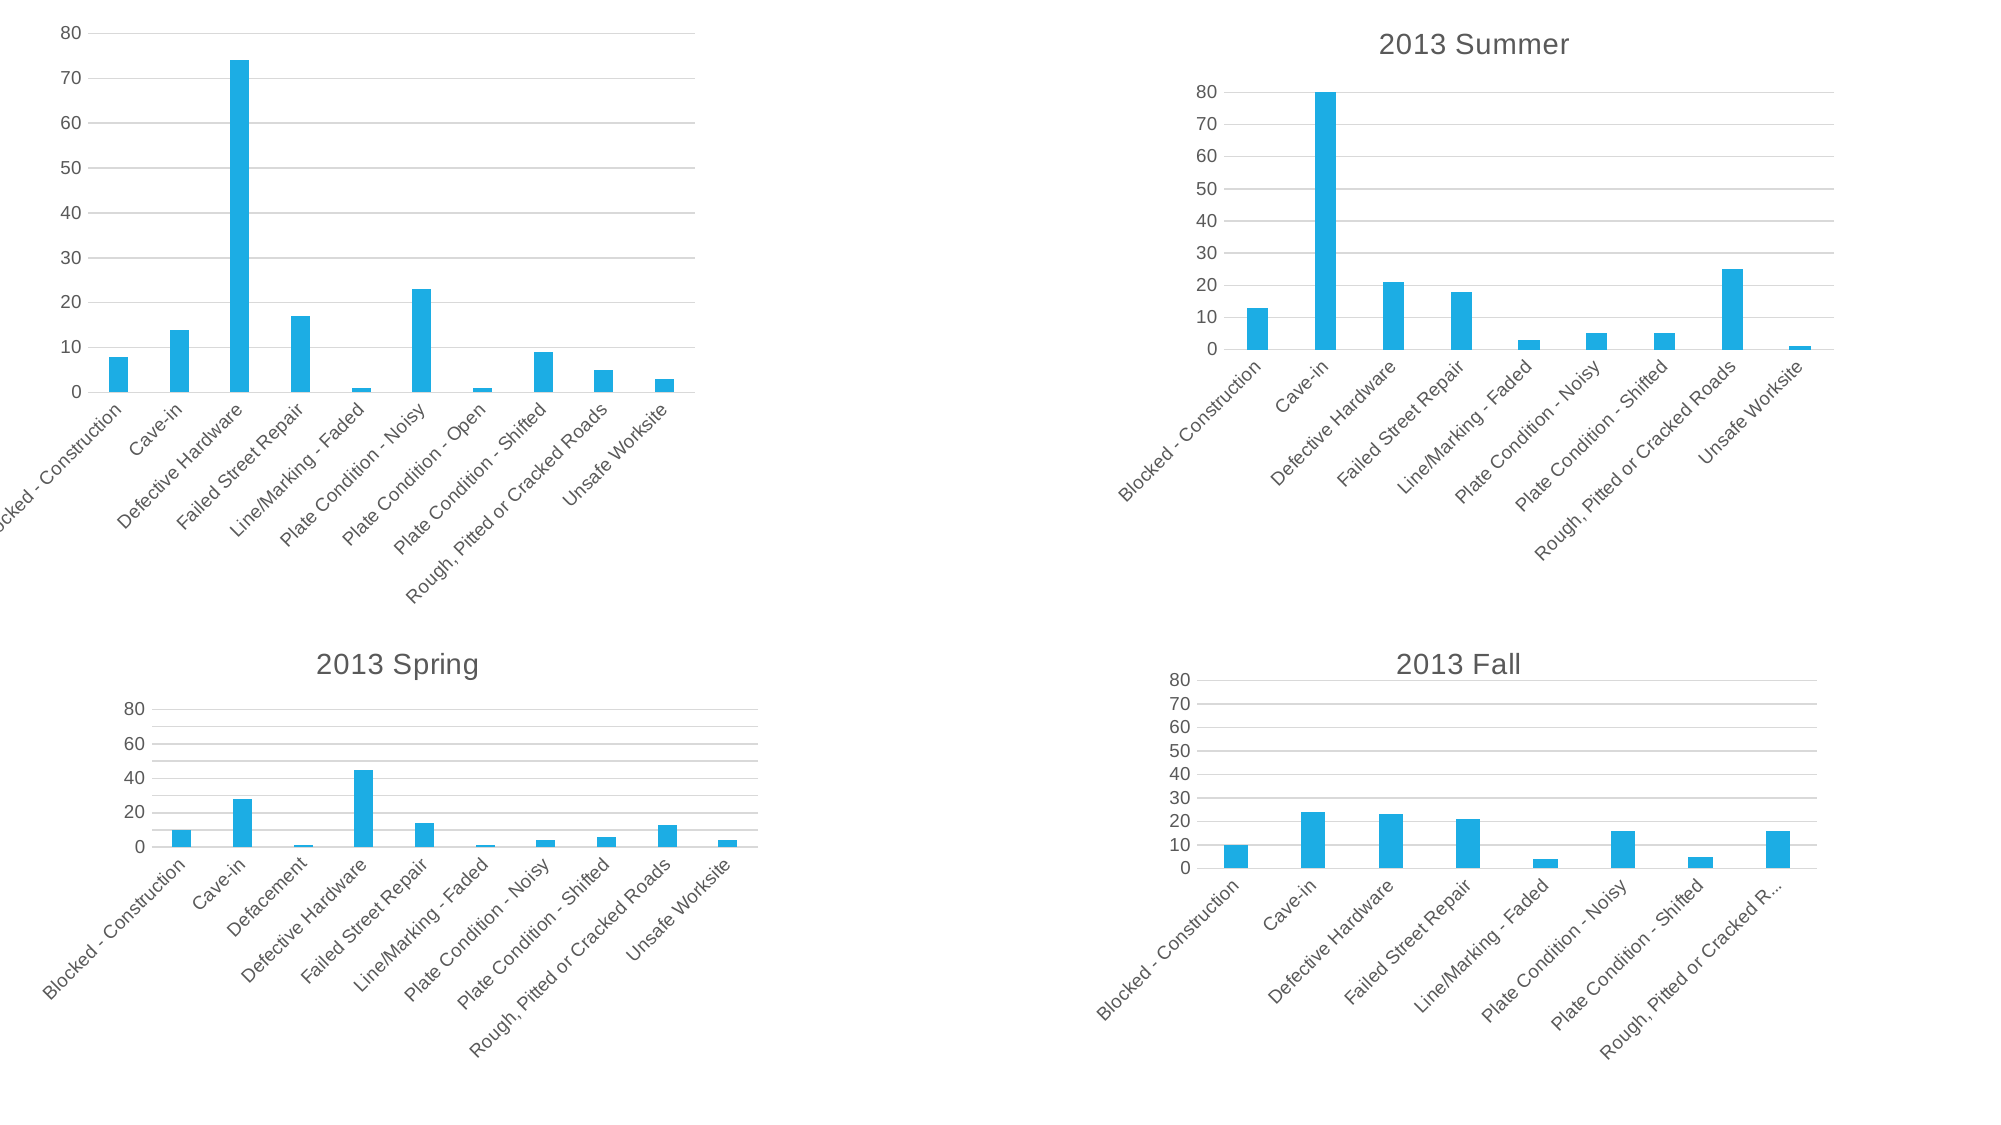

### Chart: 2013 Summer

| Category |  |
|---|---|
| Blocked - Construction | 13.0 |
| Cave-in | 100.0 |
| Defective Hardware | 21.0 |
| Failed Street Repair | 18.0 |
| Line/Marking - Faded | 3.0 |
| Plate Condition - Noisy | 5.0 |
| Plate Condition - Shifted | 5.0 |
| Rough, Pitted or Cracked Roads | 25.0 |
| Unsafe Worksite | 1.0 |

### Chart: 2013 Winter

| Category |  |
|---|---|
| Blocked - Construction | 8.0 |
| Cave-in | 14.0 |
| Defective Hardware | 74.0 |
| Failed Street Repair | 17.0 |
| Line/Marking - Faded | 1.0 |
| Plate Condition - Noisy | 23.0 |
| Plate Condition - Open | 1.0 |
| Plate Condition - Shifted | 9.0 |
| Rough, Pitted or Cracked Roads | 5.0 |
| Unsafe Worksite | 3.0 |

### Chart: 2013 Spring

| Category |  |
|---|---|
| Blocked - Construction | 10.0 |
| Cave-in | 28.0 |
| Defacement | 1.0 |
| Defective Hardware | 45.0 |
| Failed Street Repair | 14.0 |
| Line/Marking - Faded | 1.0 |
| Plate Condition - Noisy | 4.0 |
| Plate Condition - Shifted | 6.0 |
| Rough, Pitted or Cracked Roads | 13.0 |
| Unsafe Worksite | 4.0 |

### Chart: 2013 Fall

| Category |  |
|---|---|
| Blocked - Construction | 10.0 |
| Cave-in | 24.0 |
| Defective Hardware | 23.0 |
| Failed Street Repair | 21.0 |
| Line/Marking - Faded | 4.0 |
| Plate Condition - Noisy | 16.0 |
| Plate Condition - Shifted | 5.0 |
| Rough, Pitted or Cracked Roads | 16.0 |